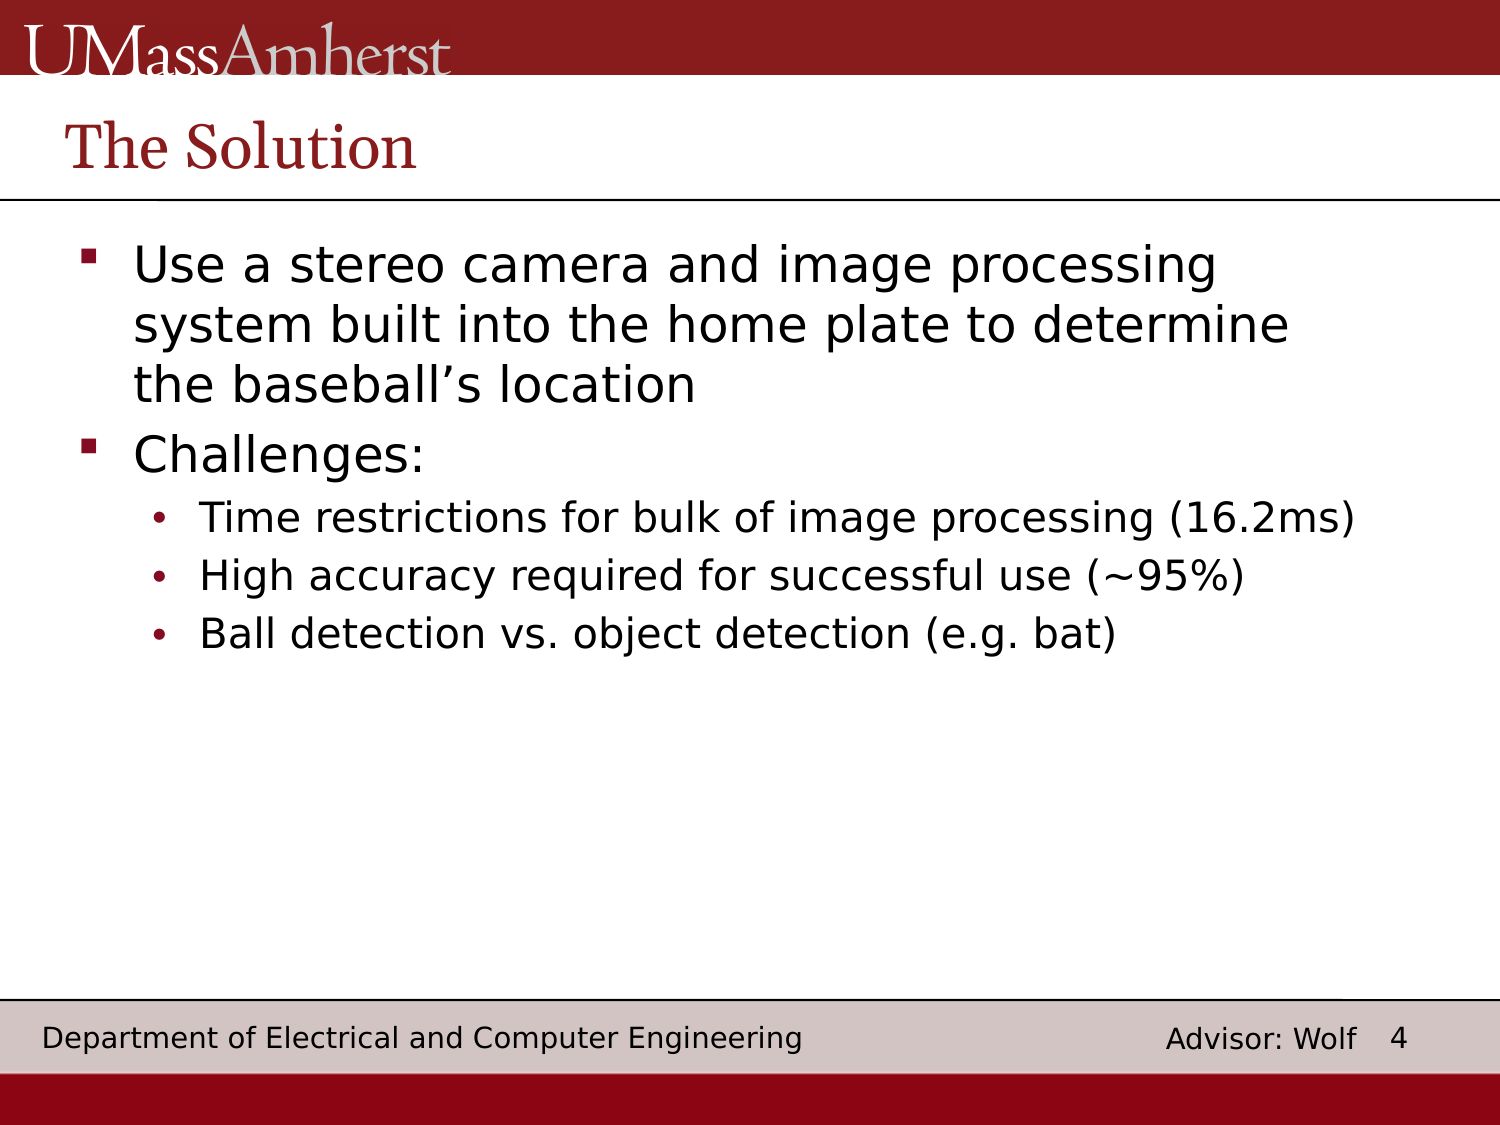

# The Solution
Use a stereo camera and image processing system built into the home plate to determine the baseball’s location
Challenges:
Time restrictions for bulk of image processing (16.2ms)
High accuracy required for successful use (~95%)
Ball detection vs. object detection (e.g. bat)